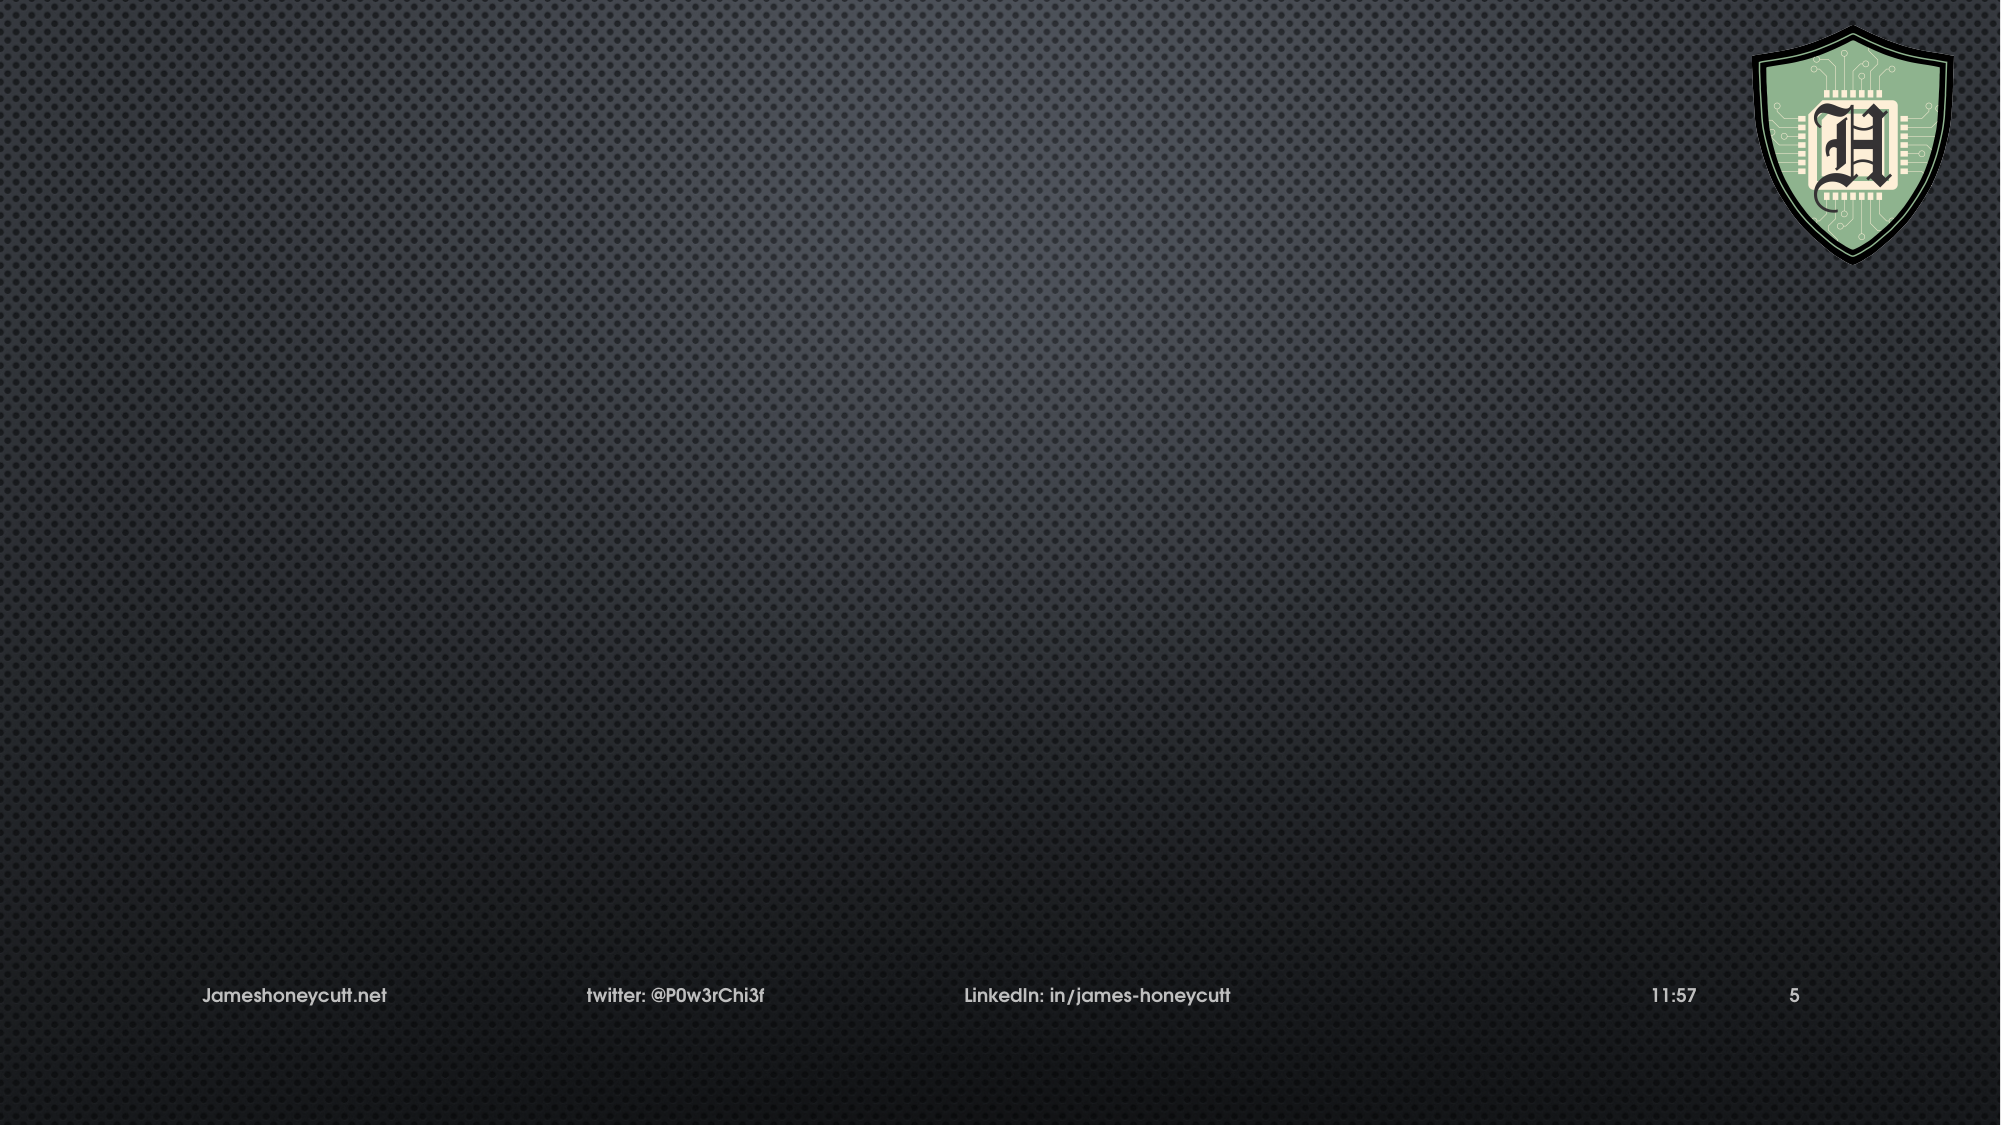

Jameshoneycutt.net                                      twitter: @P0w3rChi3f                                      LinkedIn: in/james-honeycutt
11:57
5